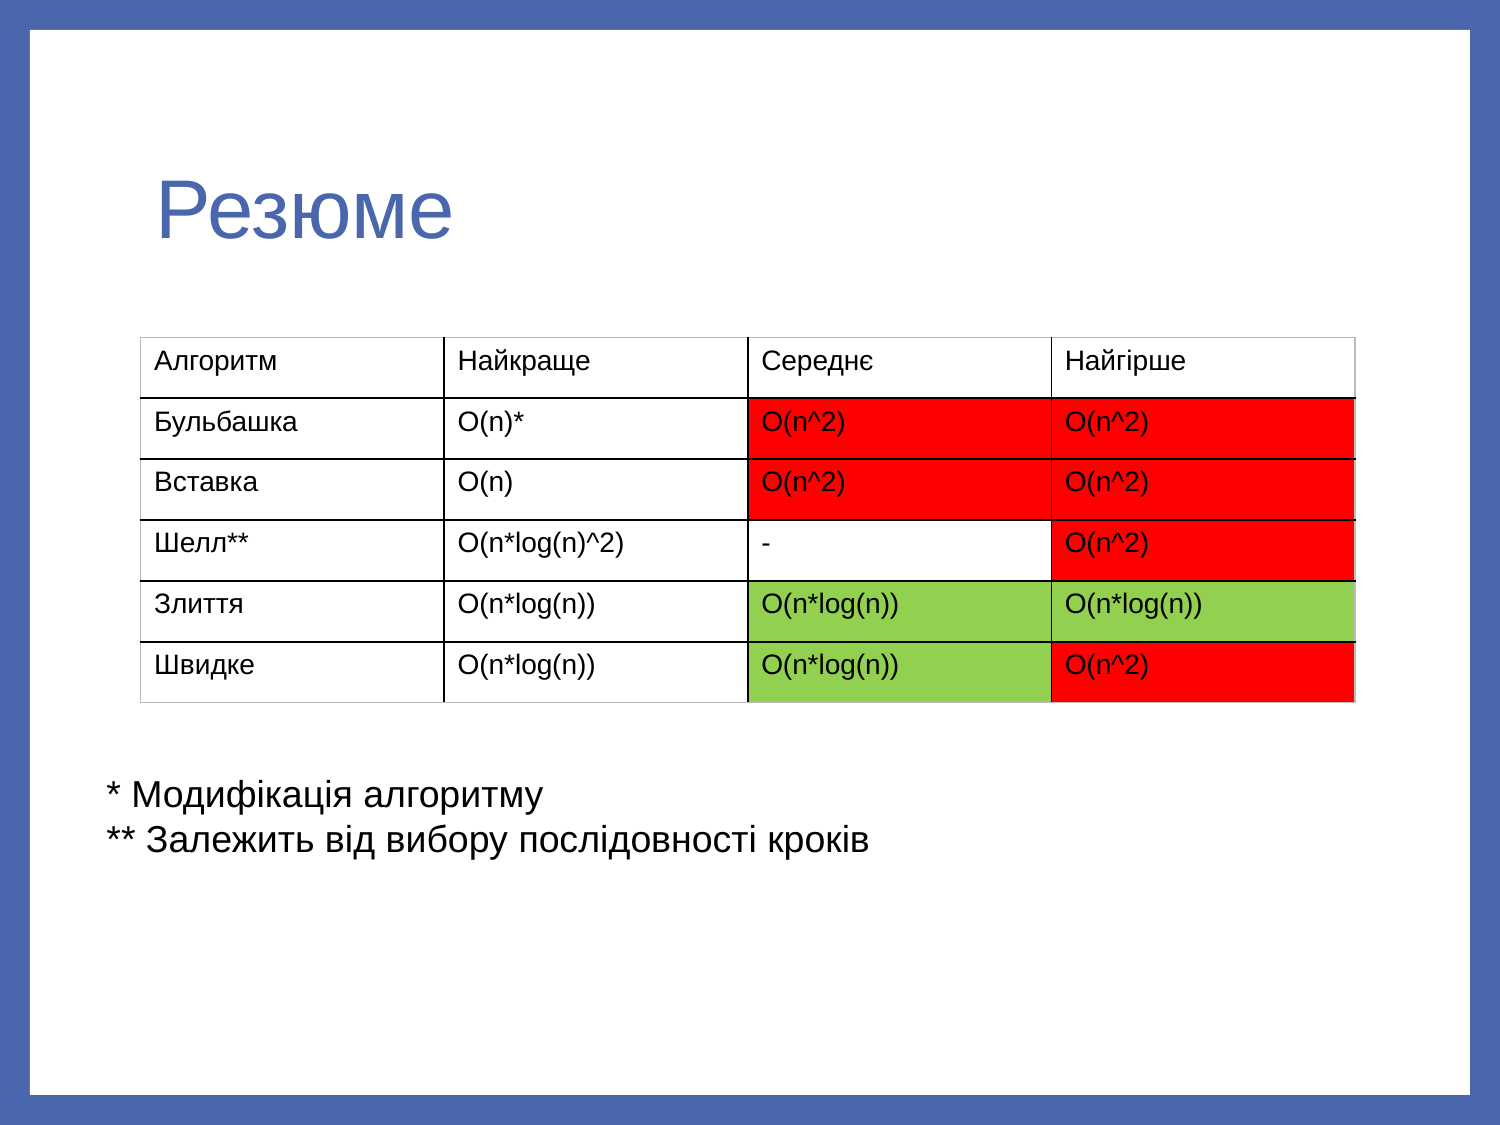

# Резюме
| Алгоритм | Найкраще | Середнє | Найгірше |
| --- | --- | --- | --- |
| Бульбашка | O(n)\* | O(n^2) | O(n^2) |
| Вставка | O(n) | O(n^2) | O(n^2) |
| Шелл\*\* | O(n\*log(n)^2) | - | O(n^2) |
| Злиття | O(n\*log(n)) | O(n\*log(n)) | O(n\*log(n)) |
| Швидке | O(n\*log(n)) | O(n\*log(n)) | O(n^2) |
* Модифікація алгоритму
** Залежить від вибору послідовності кроків